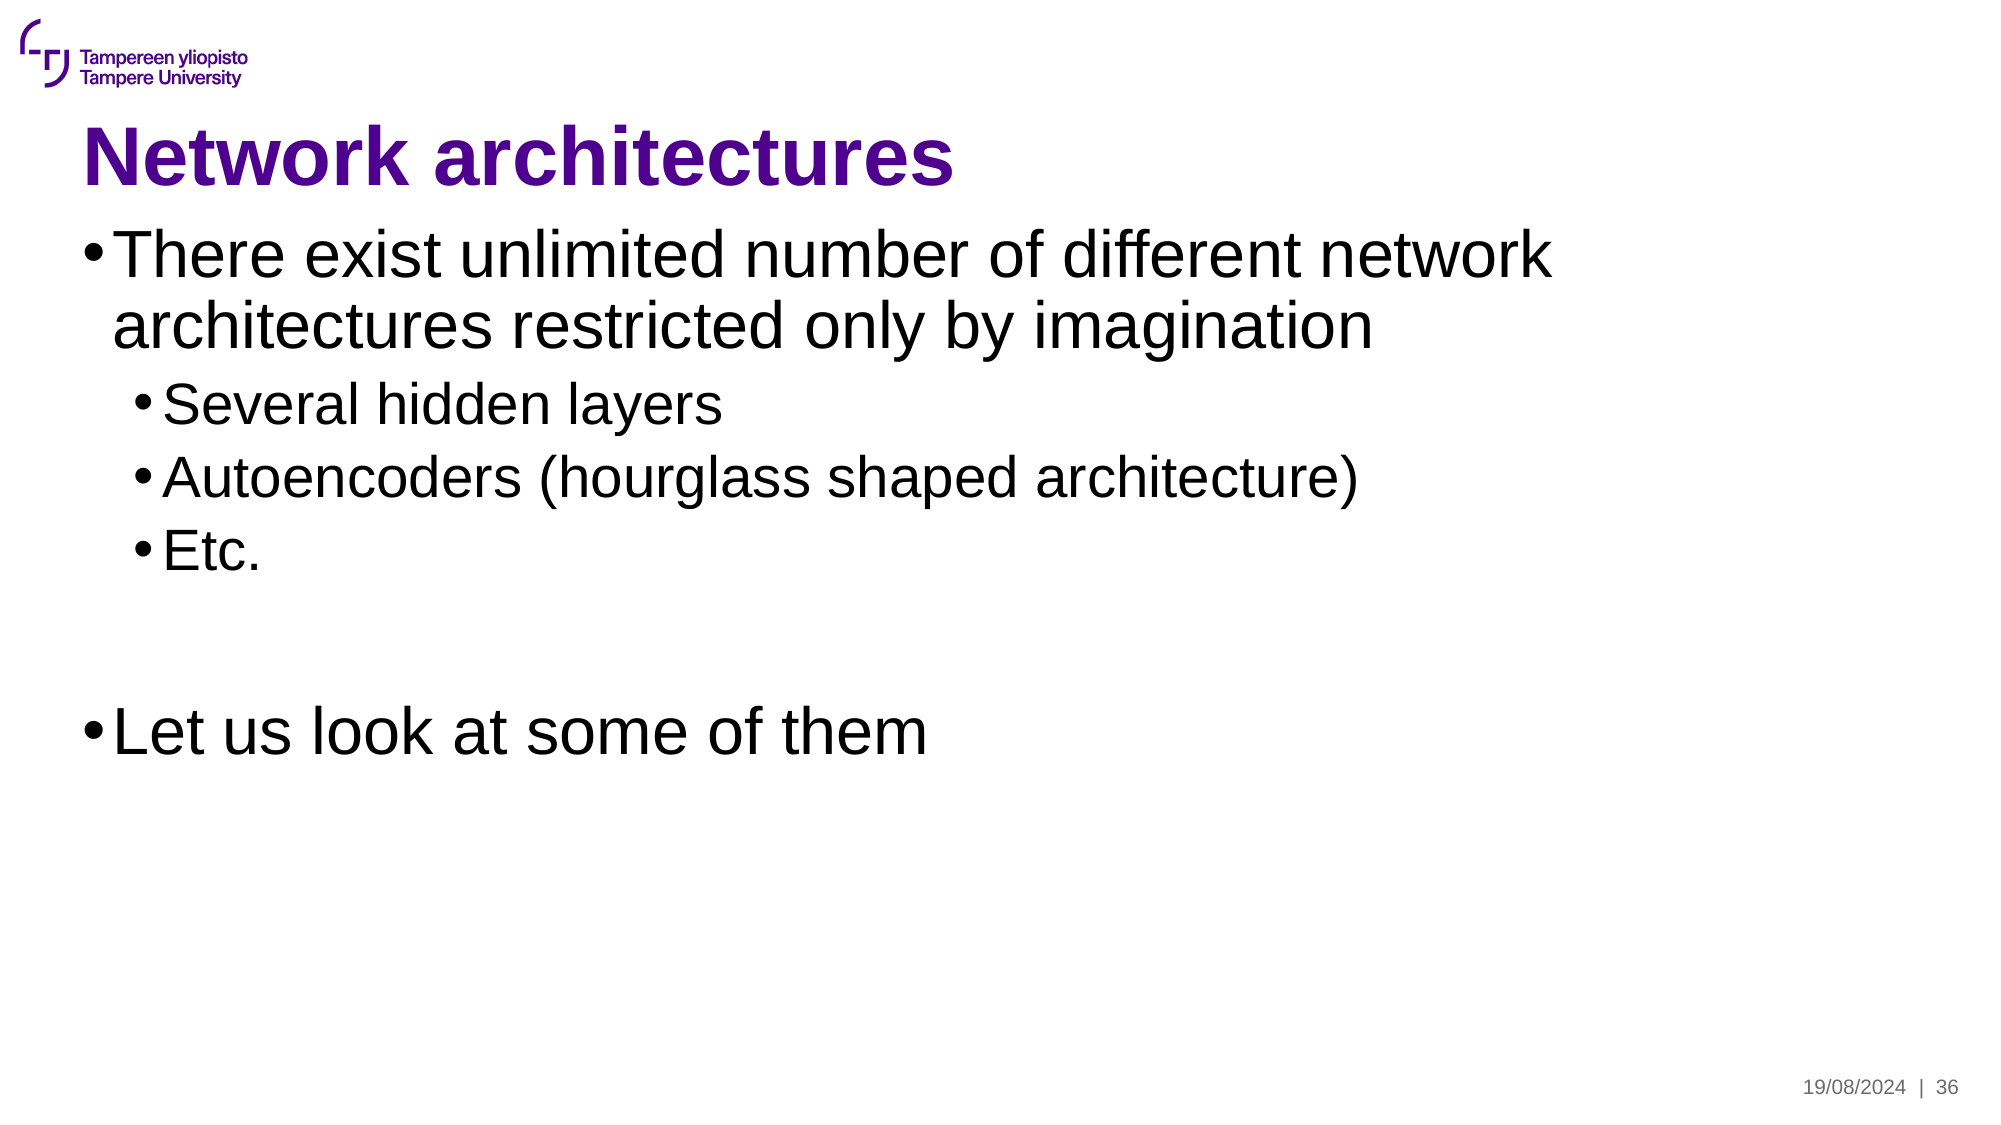

# Network architectures
There exist unlimited number of different network architectures restricted only by imagination
Several hidden layers
Autoencoders (hourglass shaped architecture)
Etc.

Let us look at some of them

19/08/2024
|  36